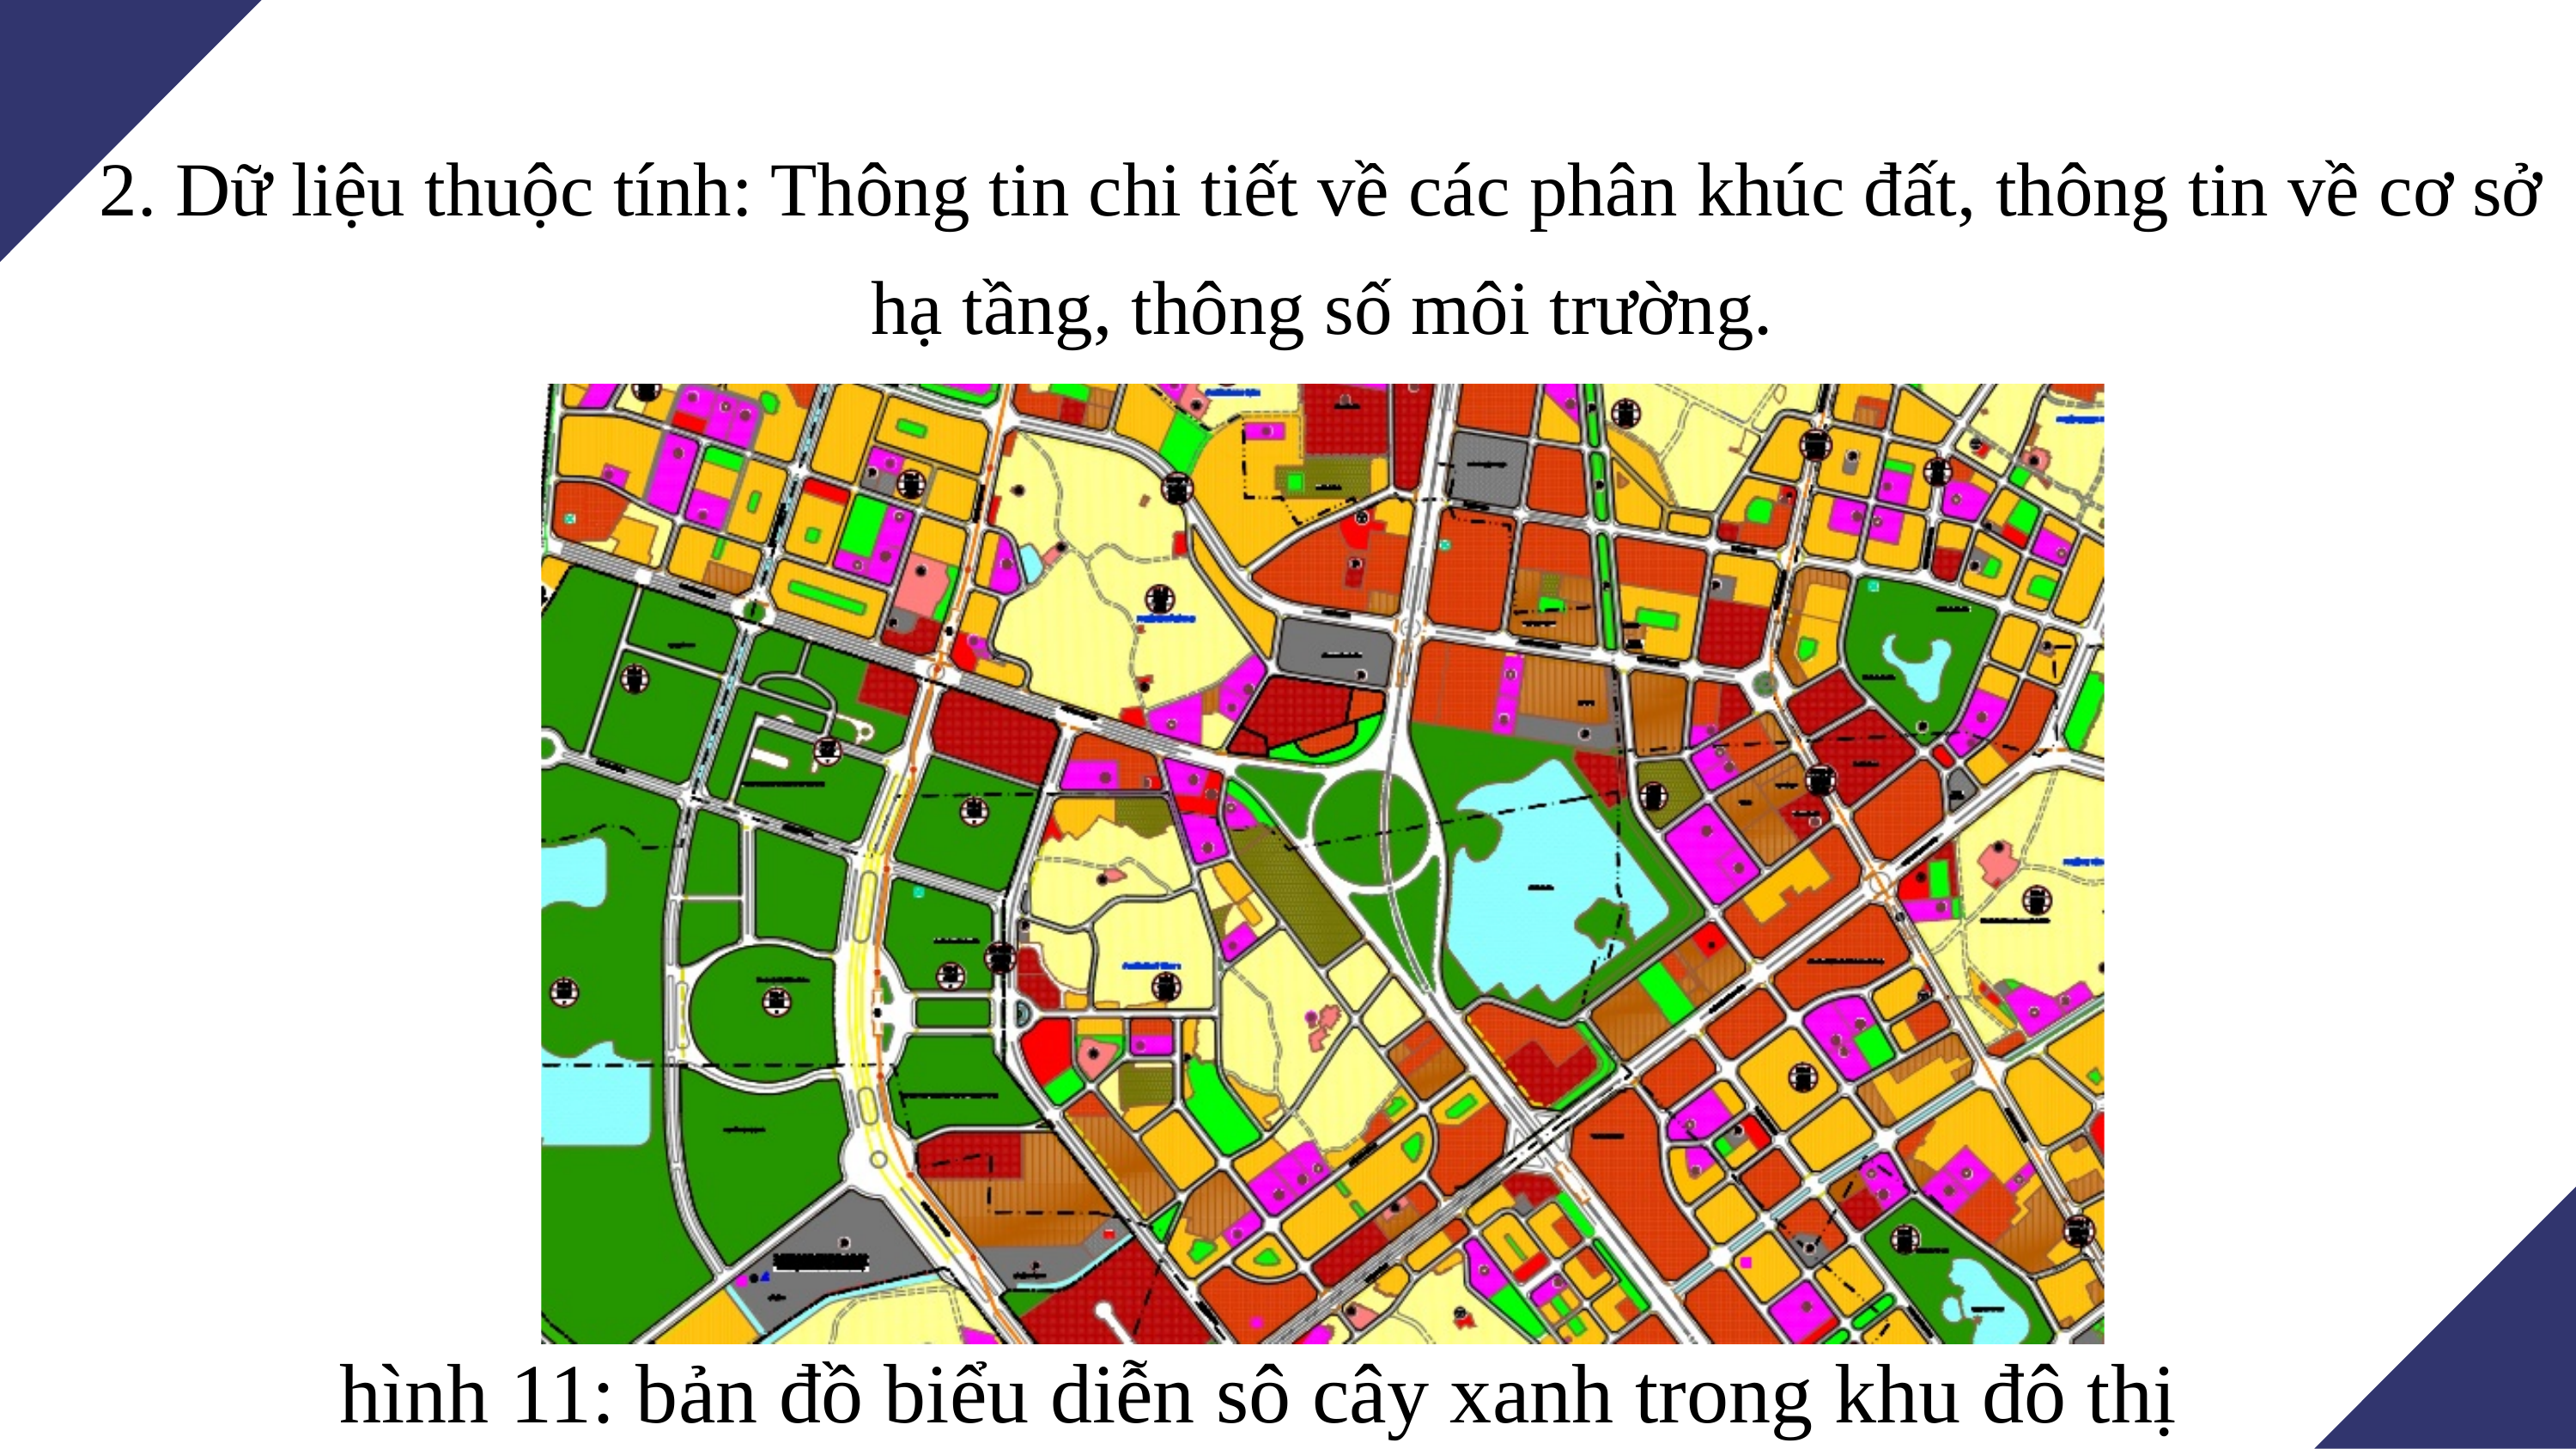

2. Dữ liệu thuộc tính: Thông tin chi tiết về các phân khúc đất, thông tin về cơ sở hạ tầng, thông số môi trường.

hình 11: bản đồ biểu diễn sô cây xanh trong khu đô thị